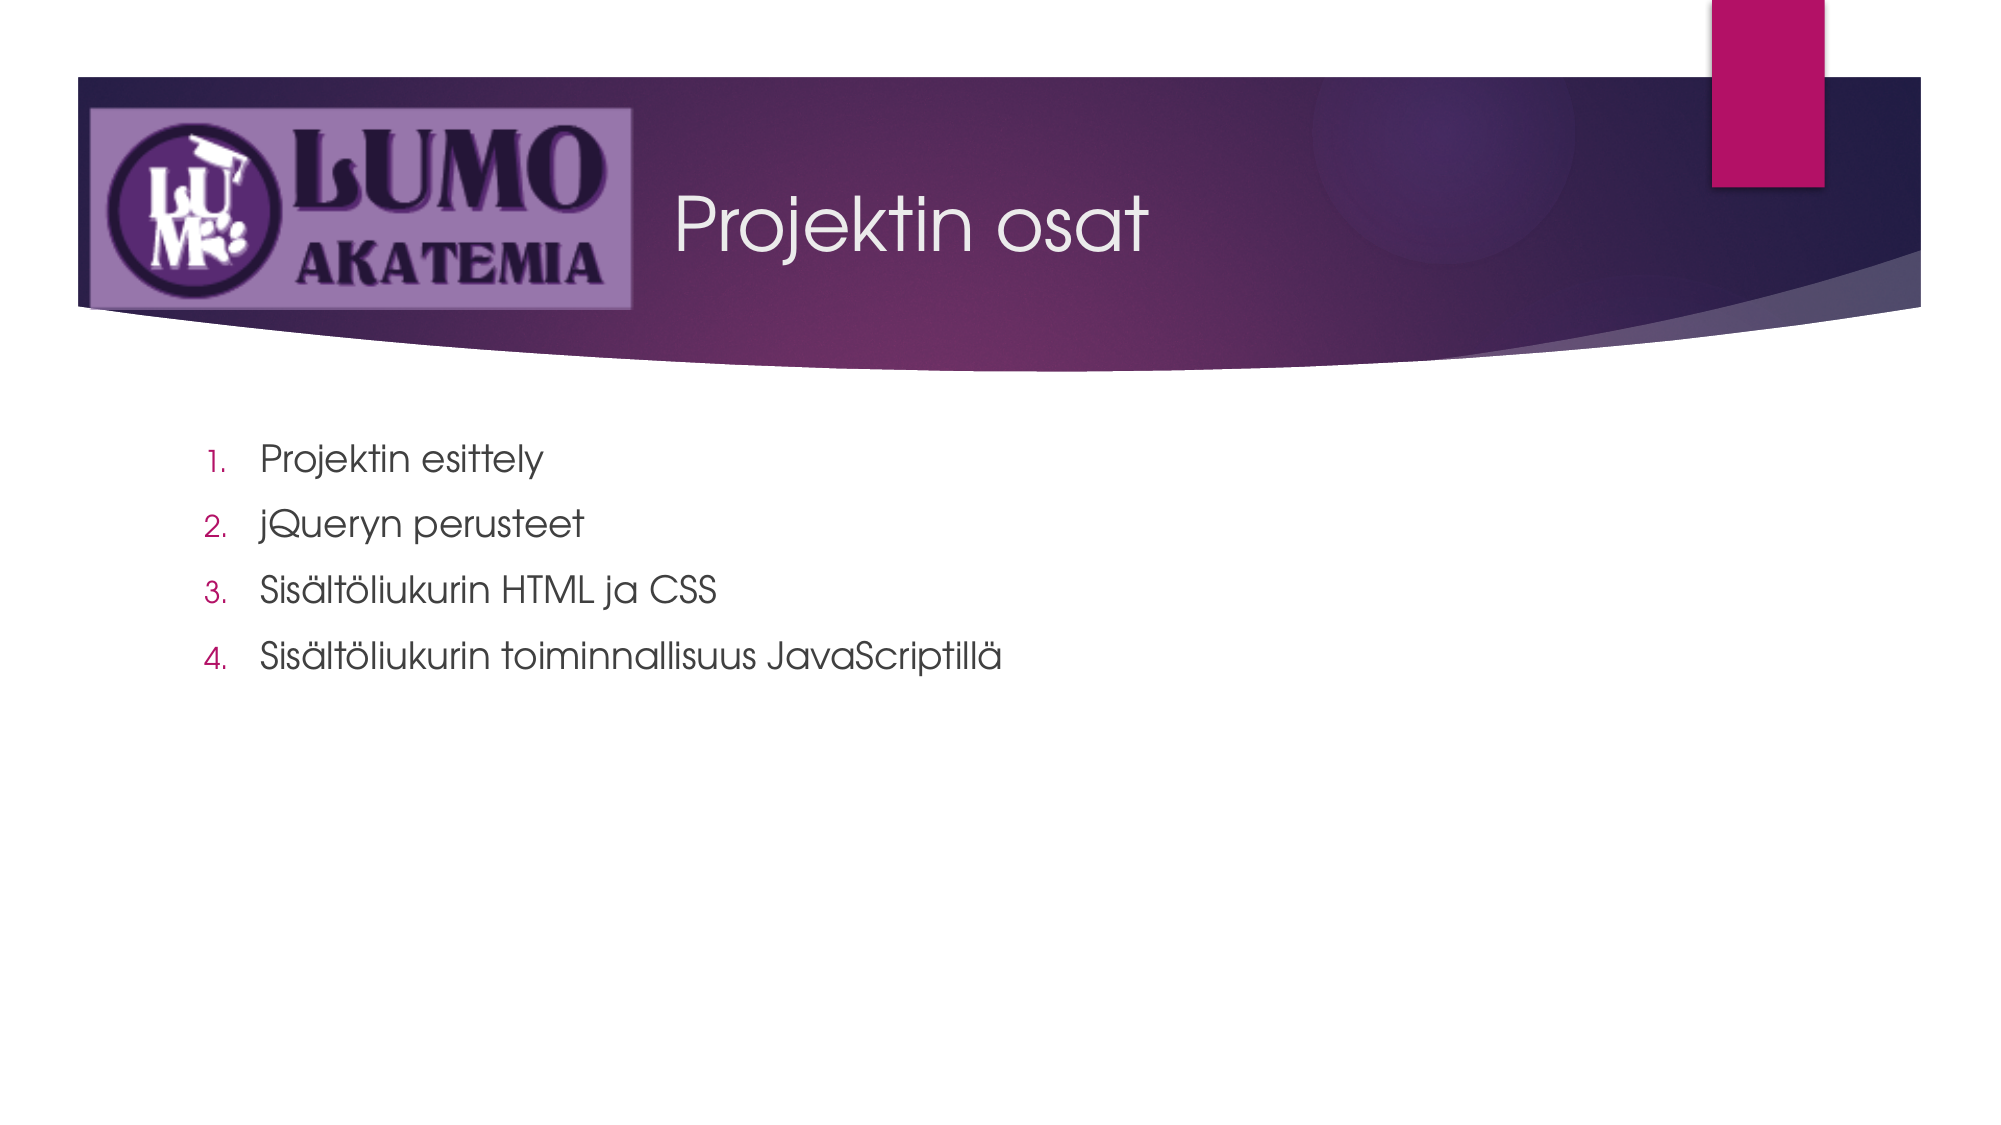

# Projektin osat
Projektin esittely
jQueryn perusteet
Sisältöliukurin HTML ja CSS
Sisältöliukurin toiminnallisuus JavaScriptillä